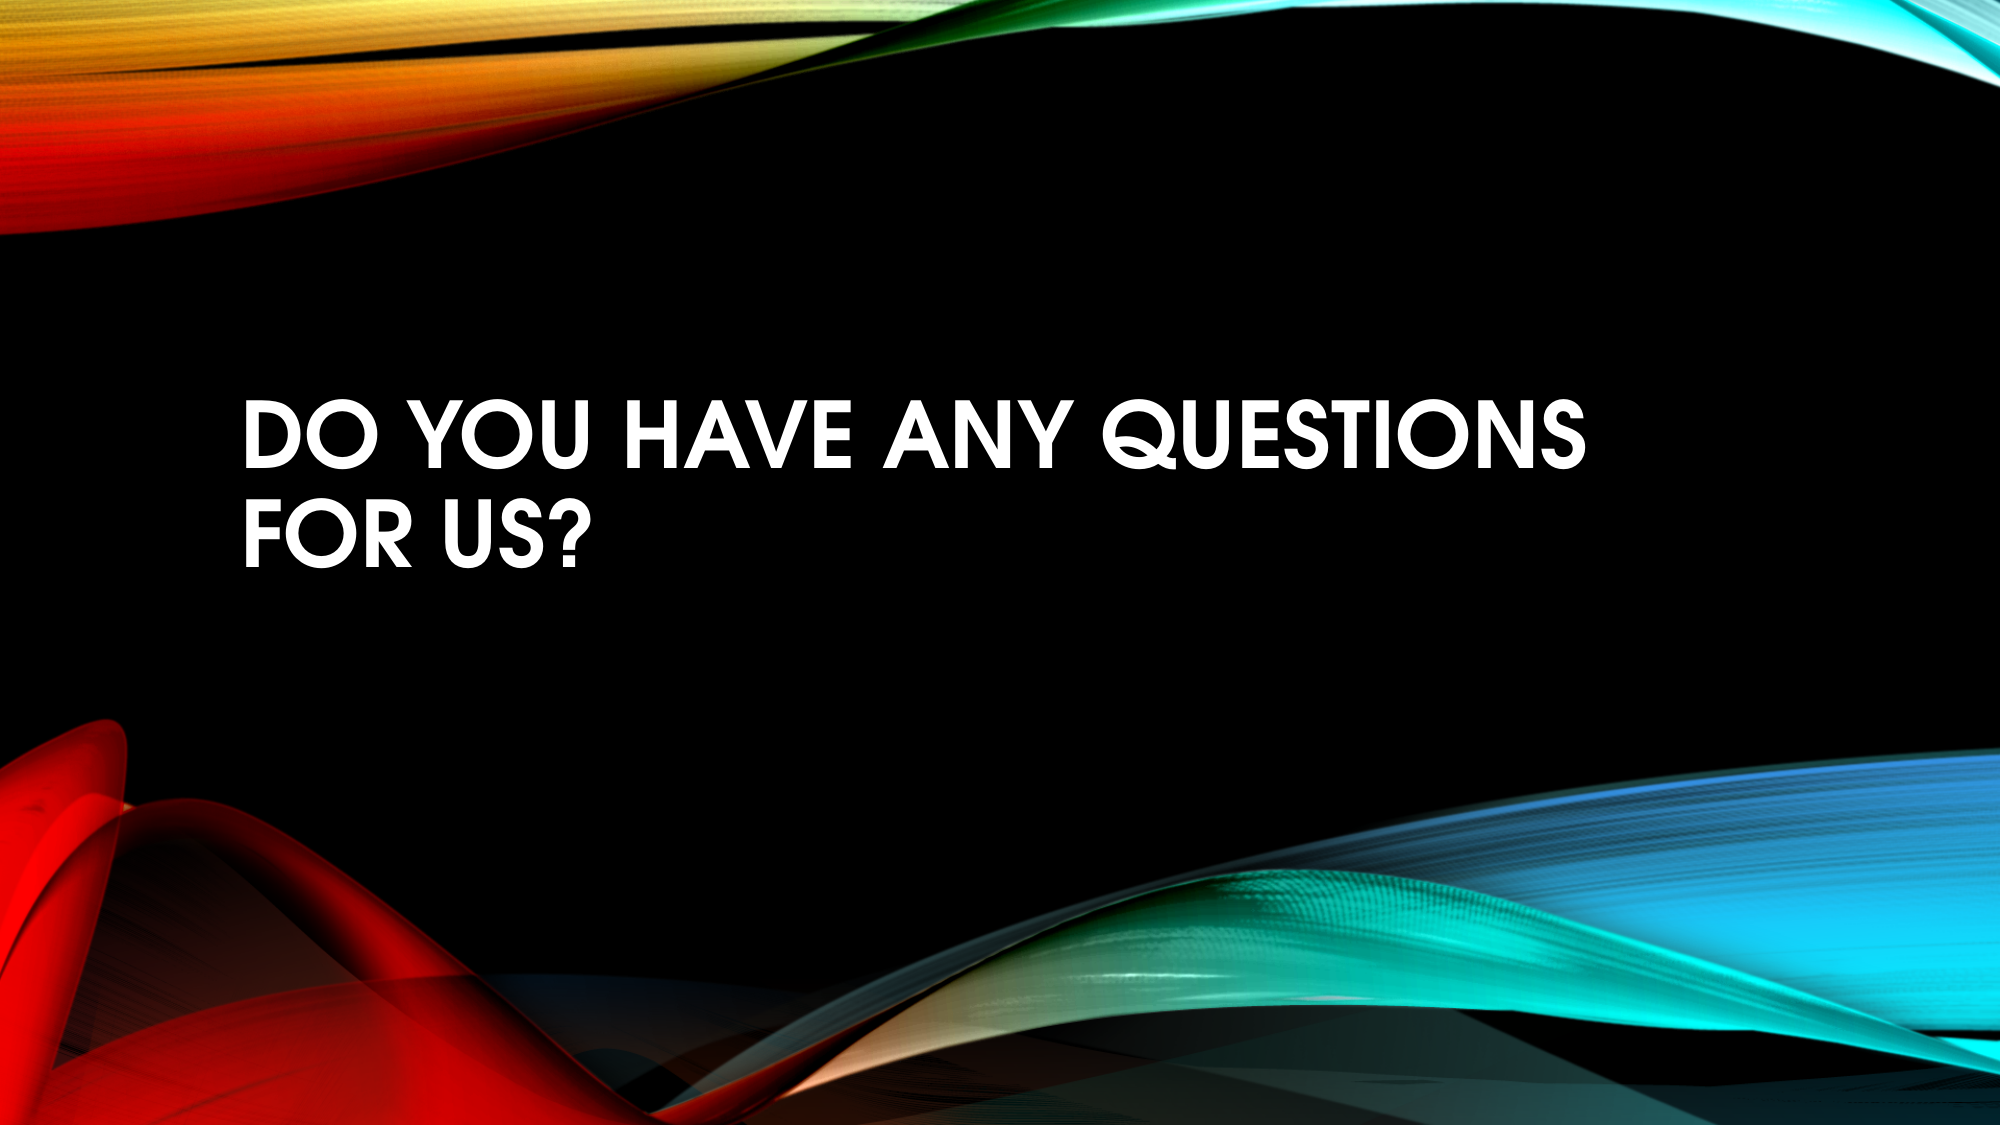

# Do you have any questions for us?